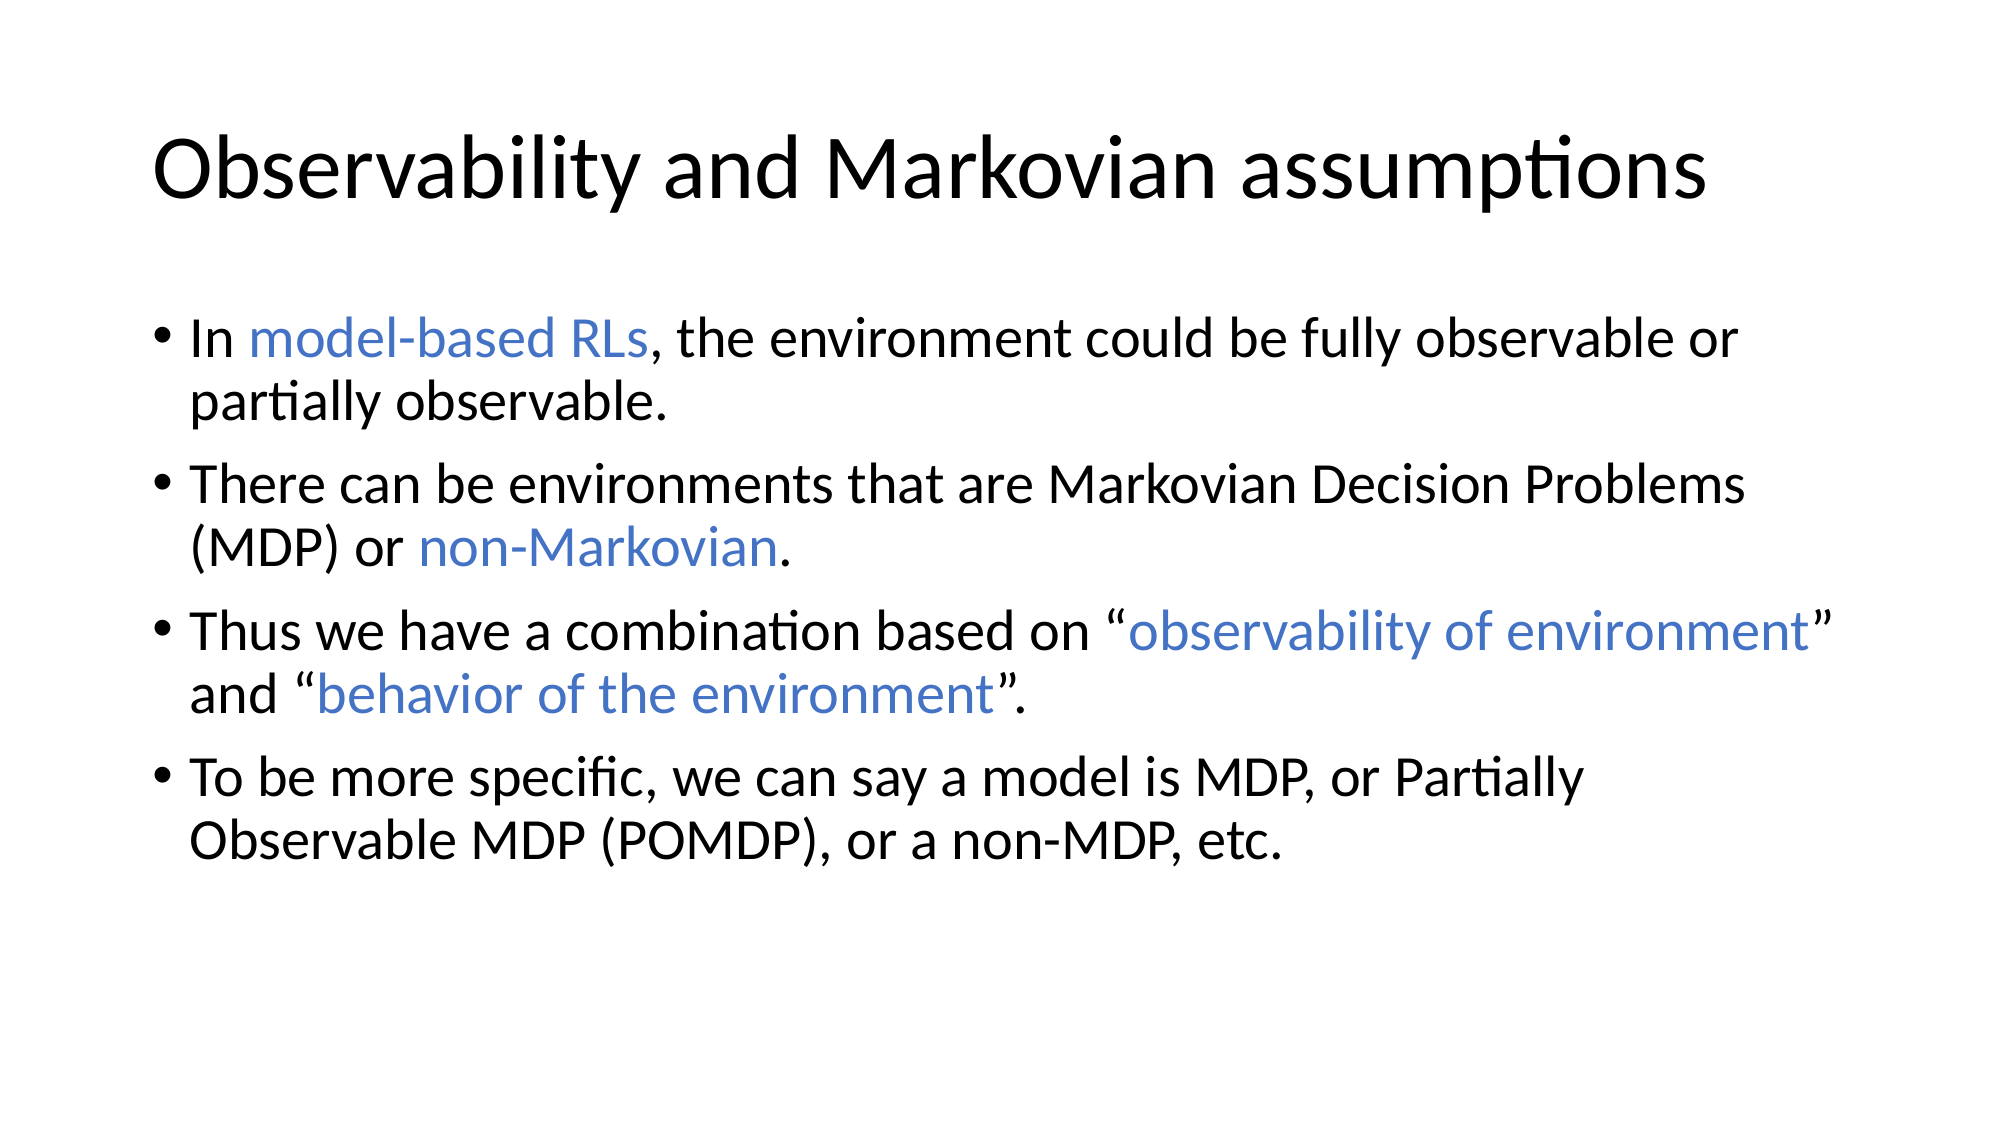

# Observability and Markovian assumptions
In model-based RLs, the environment could be fully observable or partially observable.
There can be environments that are Markovian Decision Problems (MDP) or non-Markovian.
Thus we have a combination based on “observability of environment” and “behavior of the environment”.
To be more specific, we can say a model is MDP, or Partially Observable MDP (POMDP), or a non-MDP, etc.